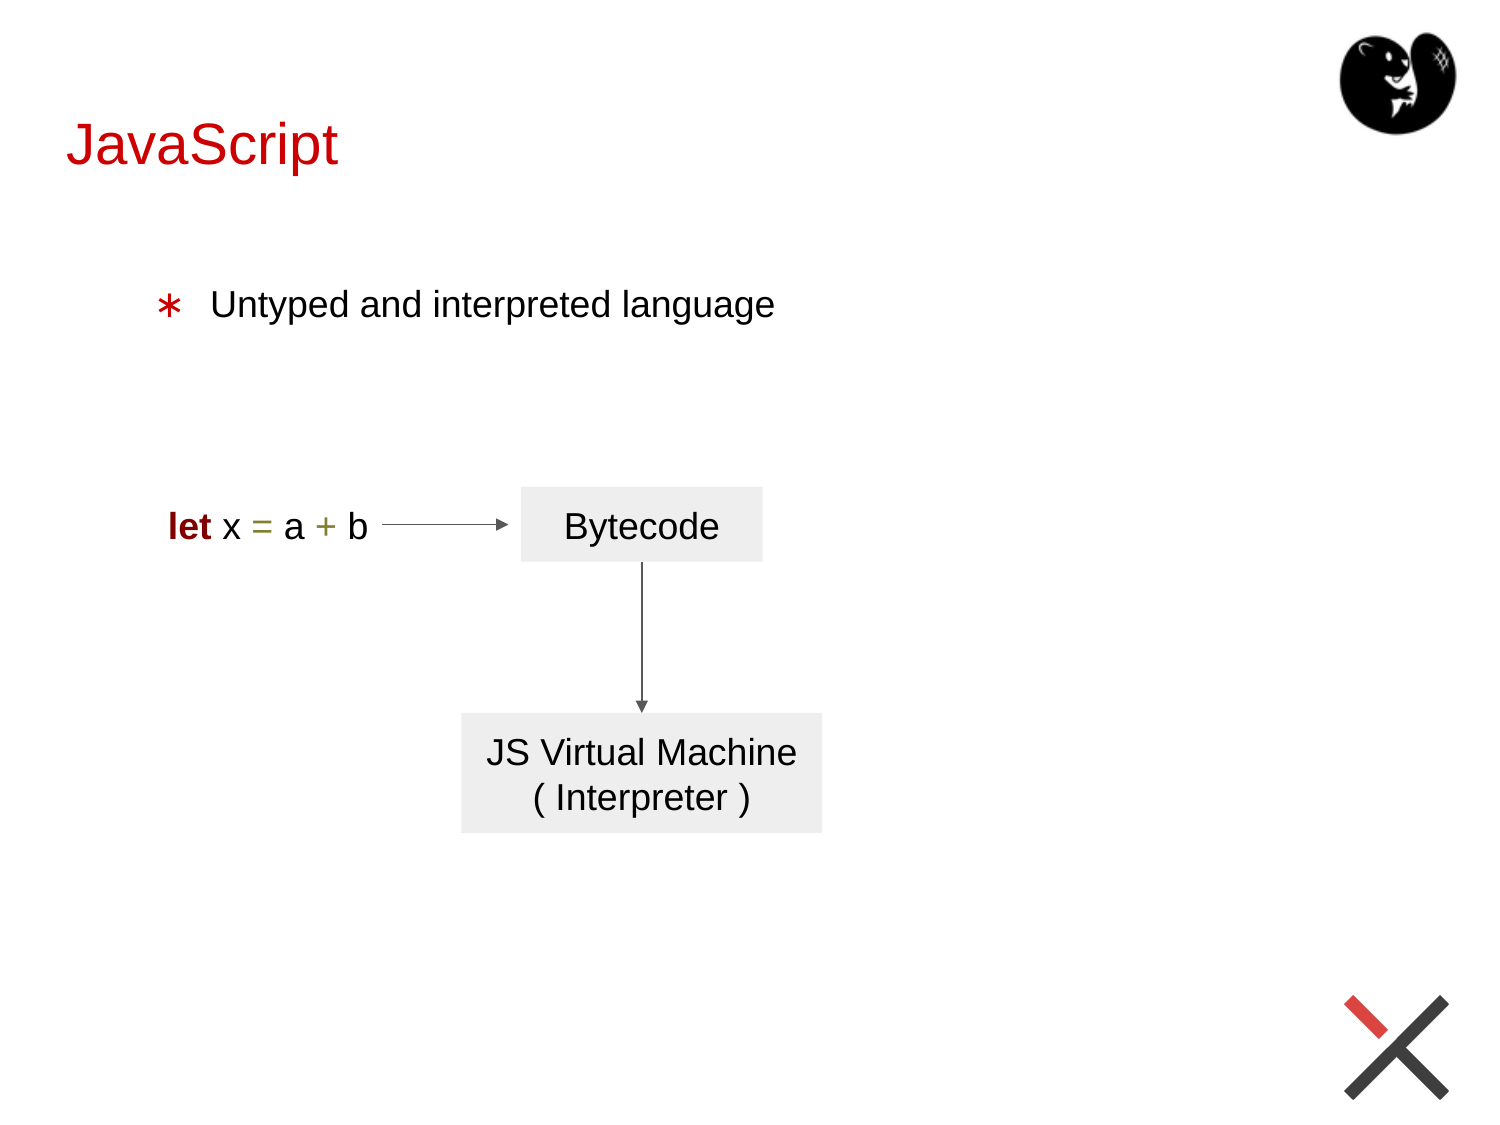

# JavaScript
Untyped and interpreted language
let x = a + b
Bytecode
JS Virtual Machine
( Interpreter )